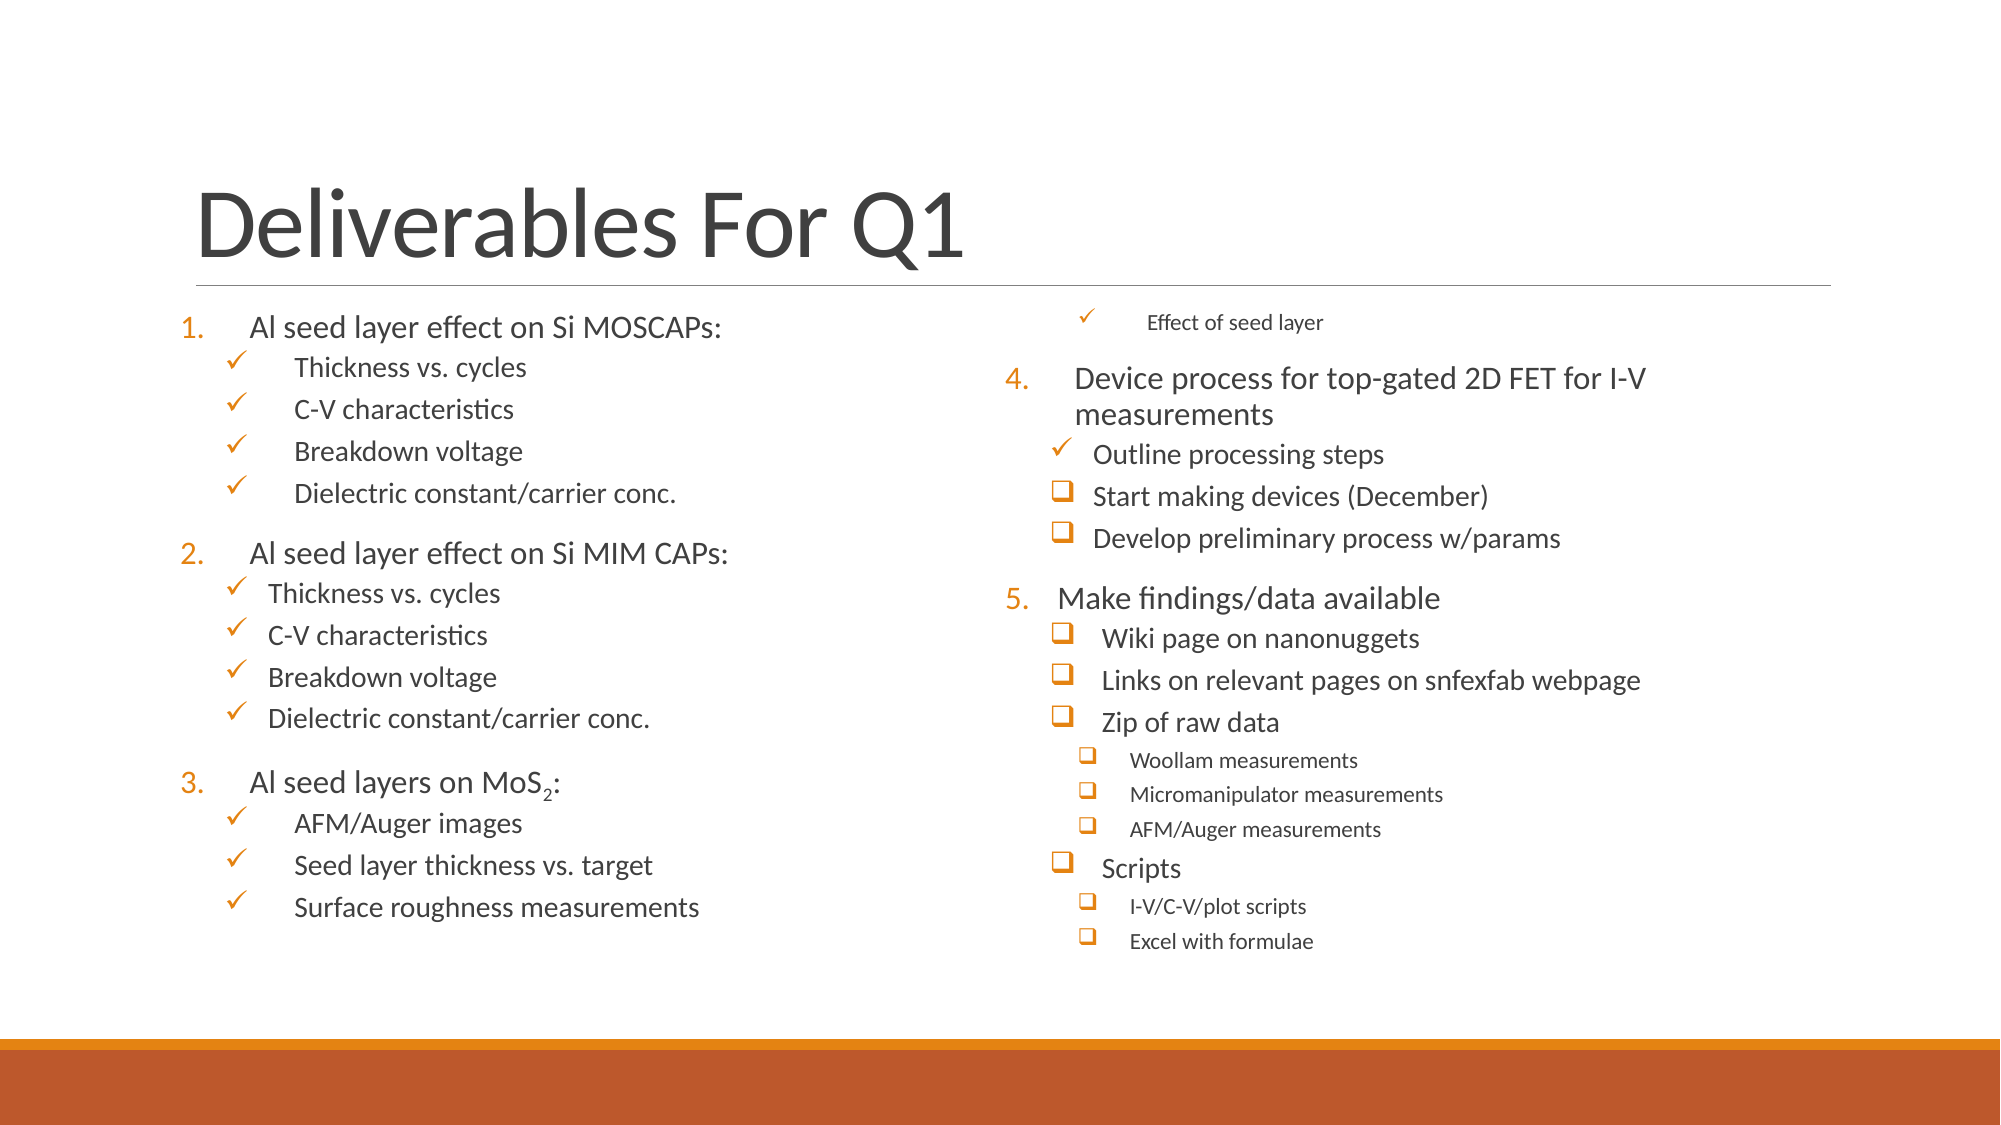

# Deliverables For Q1
Al seed layer effect on Si MOSCAPs:
Thickness vs. cycles
C-V characteristics
Breakdown voltage
Dielectric constant/carrier conc.
Al seed layer effect on Si MIM CAPs:
Thickness vs. cycles
C-V characteristics
Breakdown voltage
Dielectric constant/carrier conc.
Al seed layers on MoS2:
AFM/Auger images
Seed layer thickness vs. target
Surface roughness measurements
Effect of seed layer
Device process for top-gated 2D FET for I-V measurements
Outline processing steps
Start making devices (December)
Develop preliminary process w/params
Make findings/data available
Wiki page on nanonuggets
Links on relevant pages on snfexfab webpage
Zip of raw data
Woollam measurements
Micromanipulator measurements
AFM/Auger measurements
Scripts
I-V/C-V/plot scripts
Excel with formulae